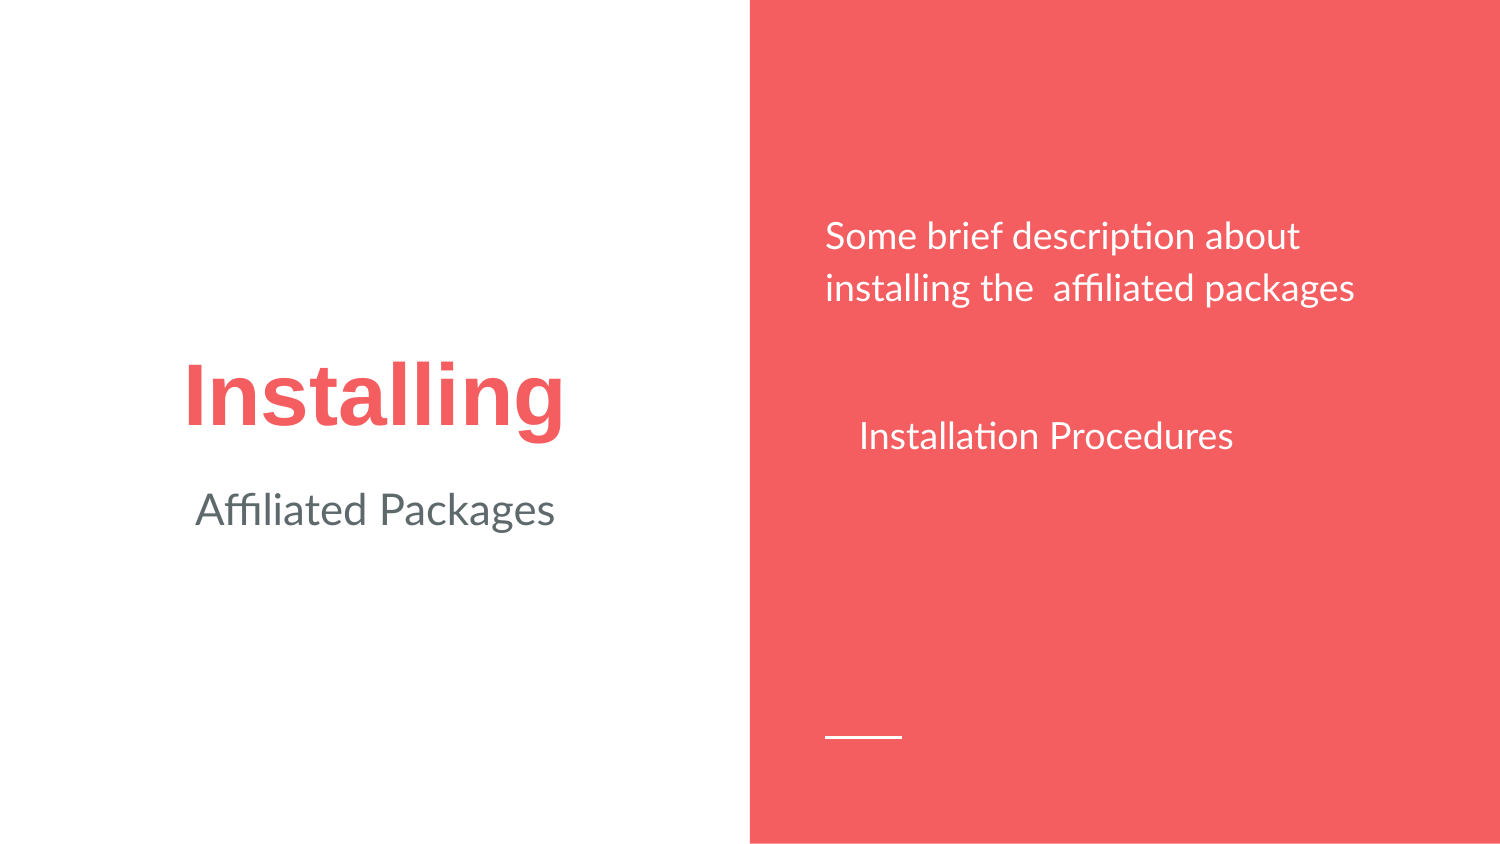

Some brief description about installing the  affiliated packages
# Installing
Installation Procedures
Affiliated Packages